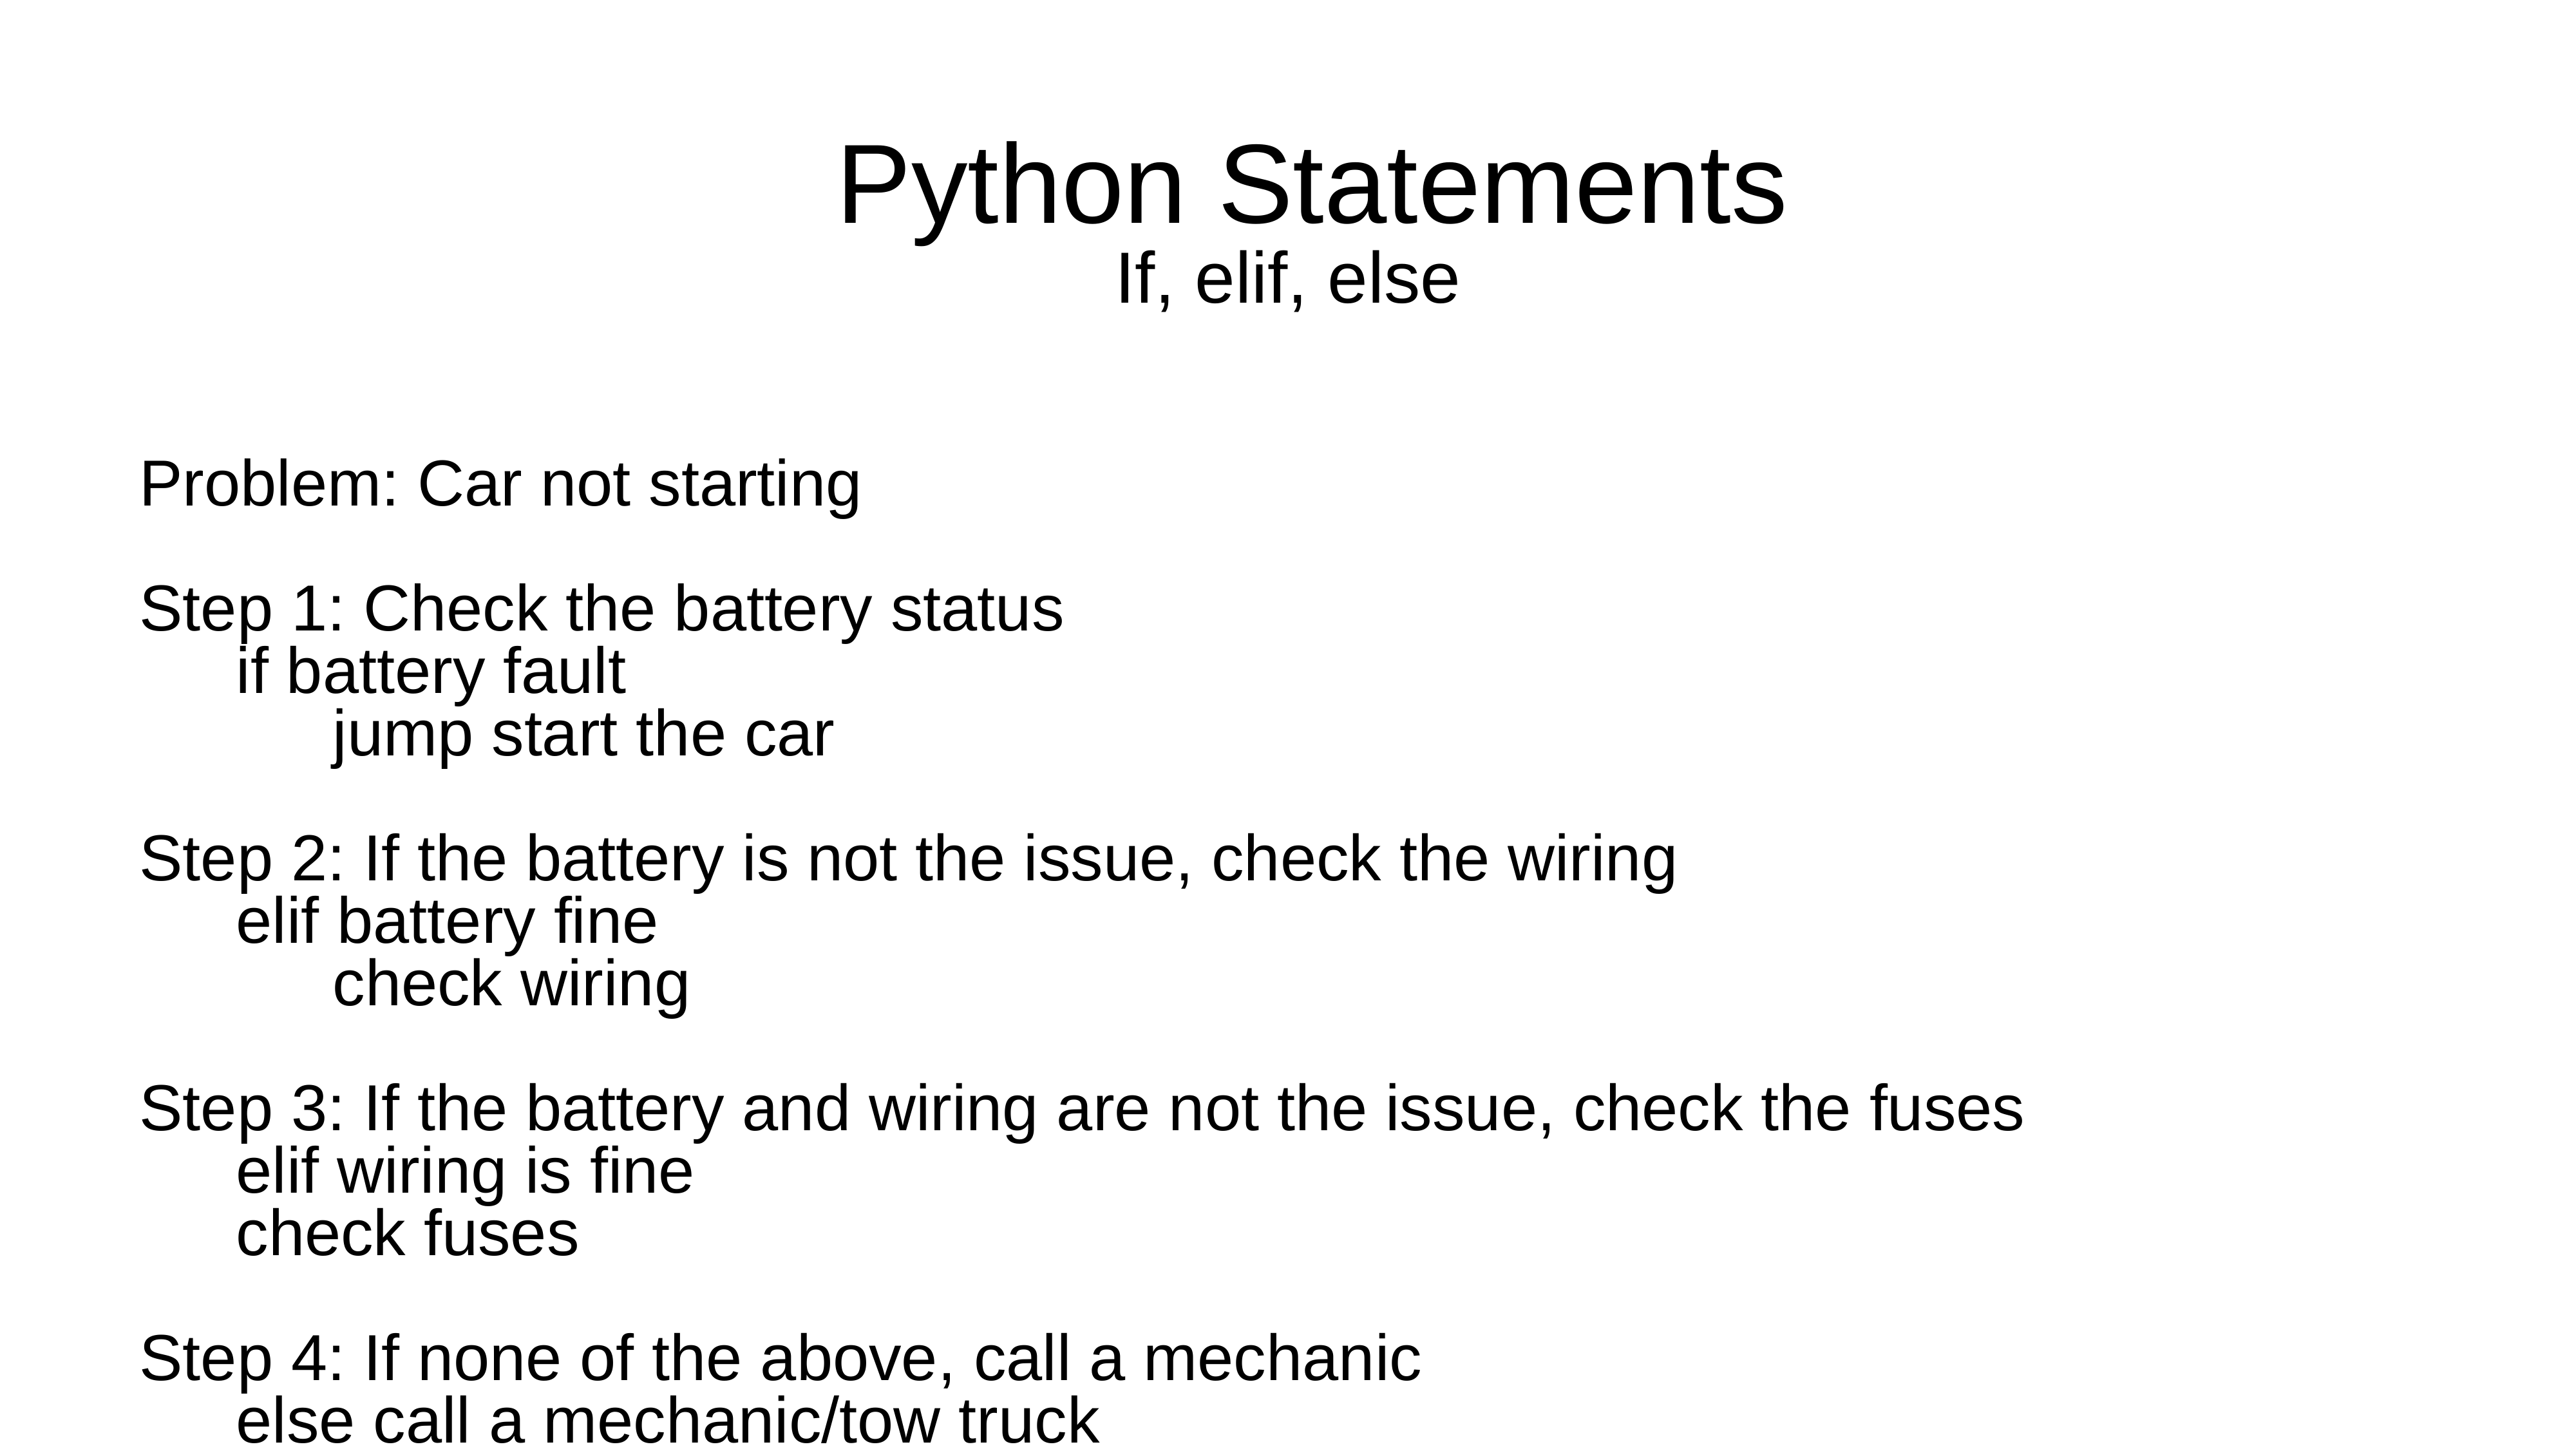

# Python Statements
If, elif, else
Problem: Car not starting

Step 1: Check the battery status
	if battery fault
		jump start the car

Step 2: If the battery is not the issue, check the wiring
	elif battery fine
		check wiring

Step 3: If the battery and wiring are not the issue, check the fuses
	elif wiring is fine
check fuses

Step 4: If none of the above, call a mechanic
	else call a mechanic/tow truck